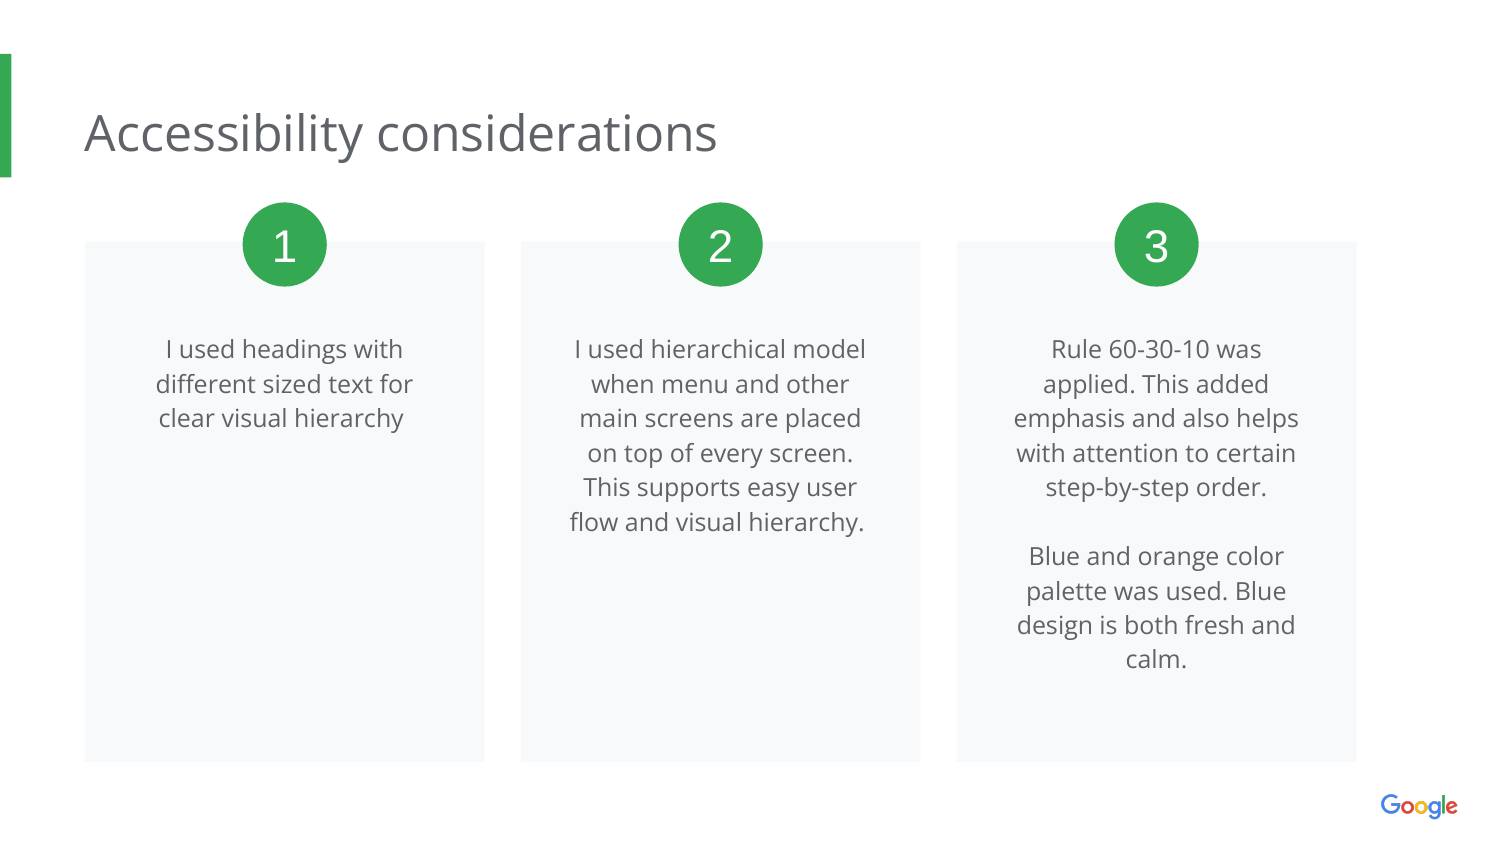

Accessibility considerations
1
2
3

I used headings with different sized text for clear visual hierarchy
I used hierarchical model when menu and other main screens are placed on top of every screen. This supports easy user flow and visual hierarchy.
Rule 60-30-10 was applied. This added emphasis and also helps with attention to certain step-by-step order.

Blue and orange color palette was used. Blue design is both fresh and calm.